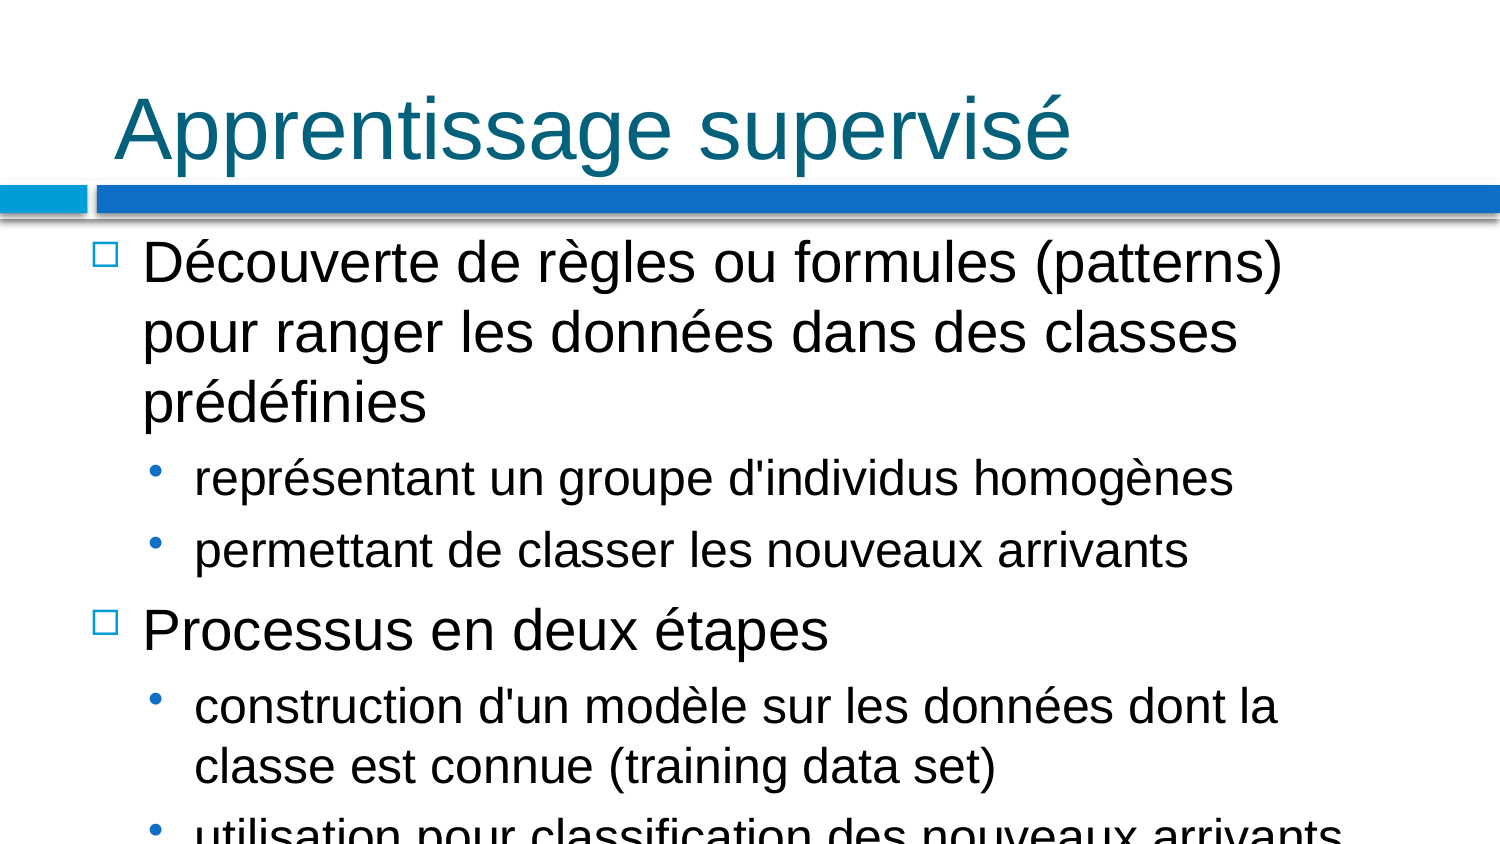

# Apprentissage supervisé
Découverte de règles ou formules (patterns) pour ranger les données dans des classes prédéfinies
représentant un groupe d'individus homogènes
permettant de classer les nouveaux arrivants
Processus en deux étapes
construction d'un modèle sur les données dont la classe est connue (training data set)
utilisation pour classification des nouveaux arrivants